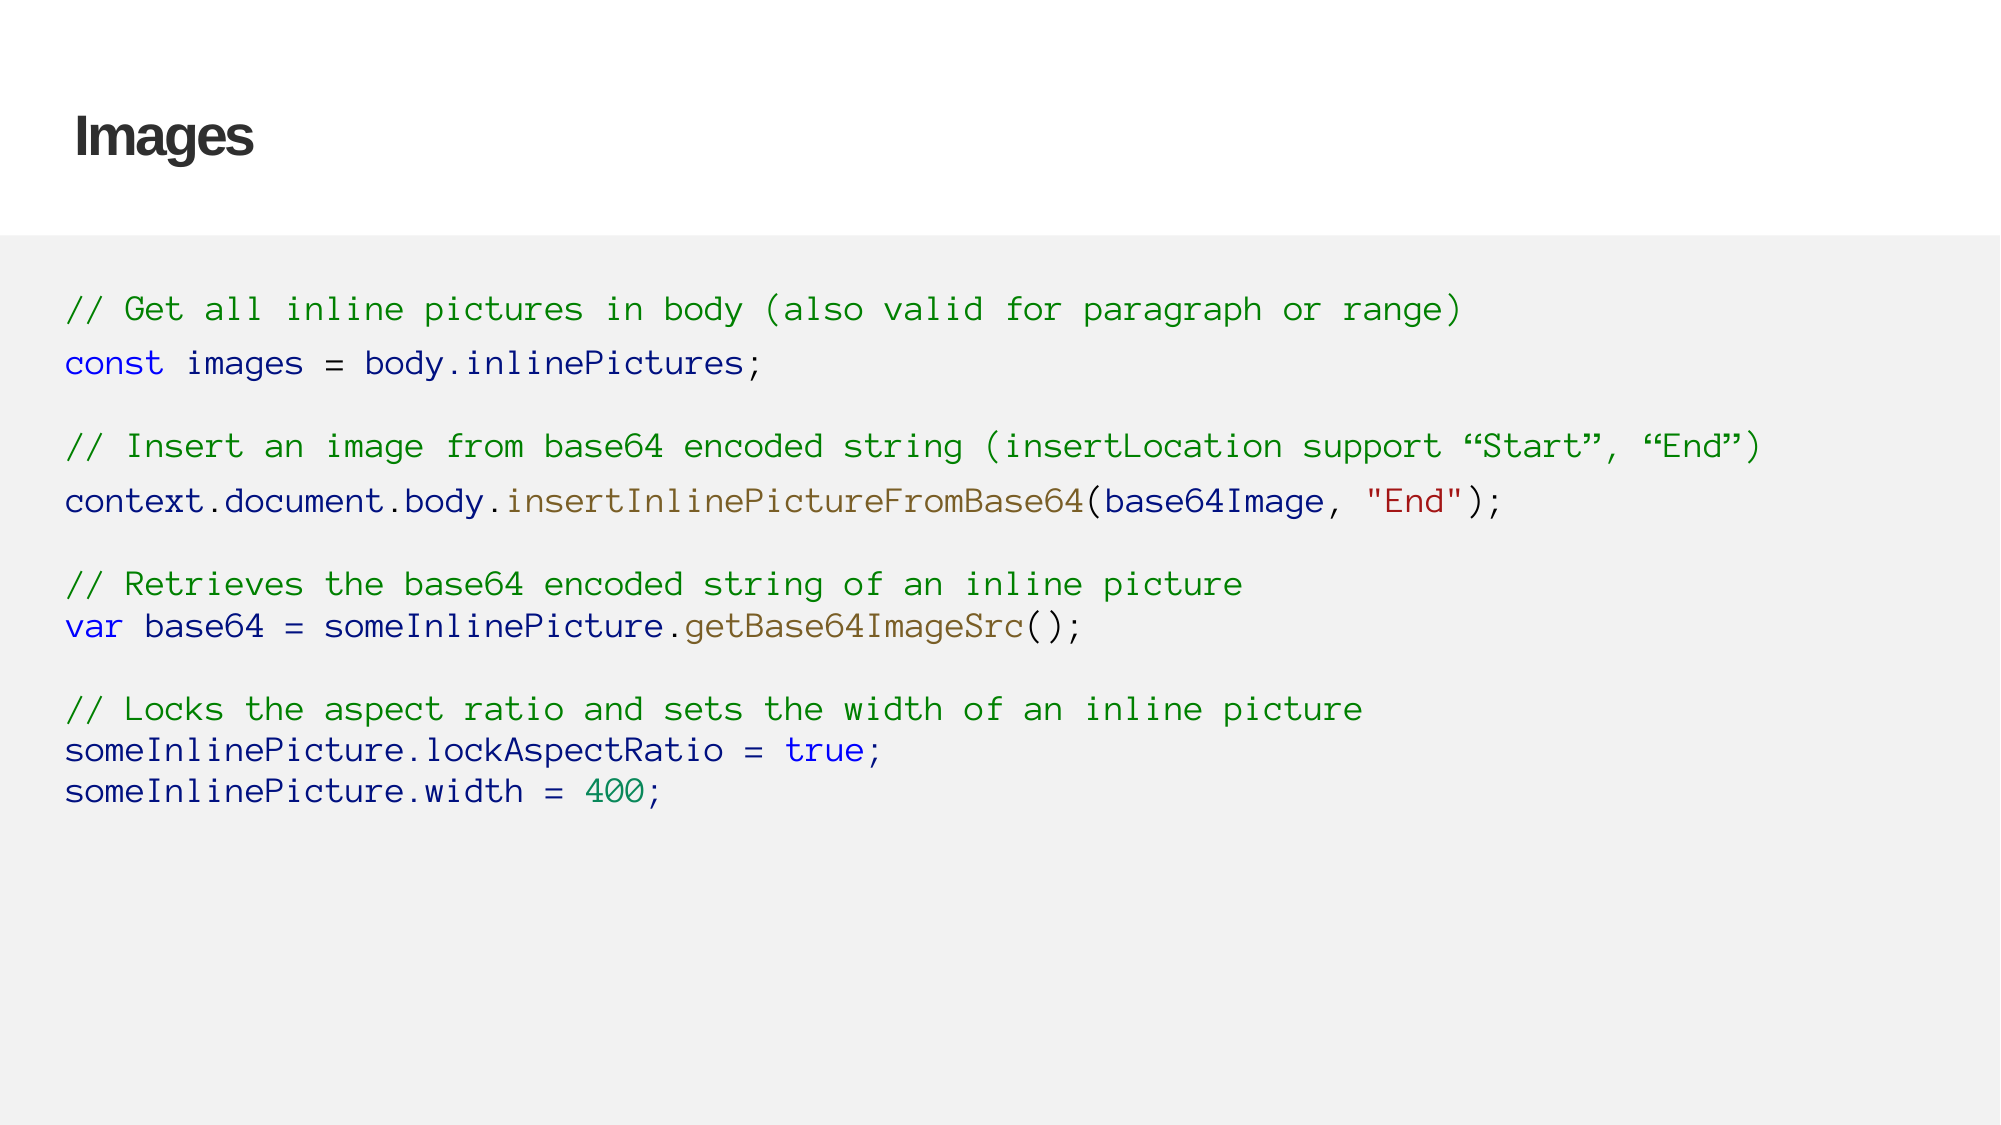

# Images

// Get all inline pictures in body (also valid for paragraph or range)
const images = body.inlinePictures;

// Insert an image from base64 encoded string (insertLocation support “Start”, “End”)
context.document.body.insertInlinePictureFromBase64(base64Image, "End");

// Retrieves the base64 encoded string of an inline picture
var base64 = someInlinePicture.getBase64ImageSrc();

// Locks the aspect ratio and sets the width of an inline picture
someInlinePicture.lockAspectRatio = true;
someInlinePicture.width = 400;